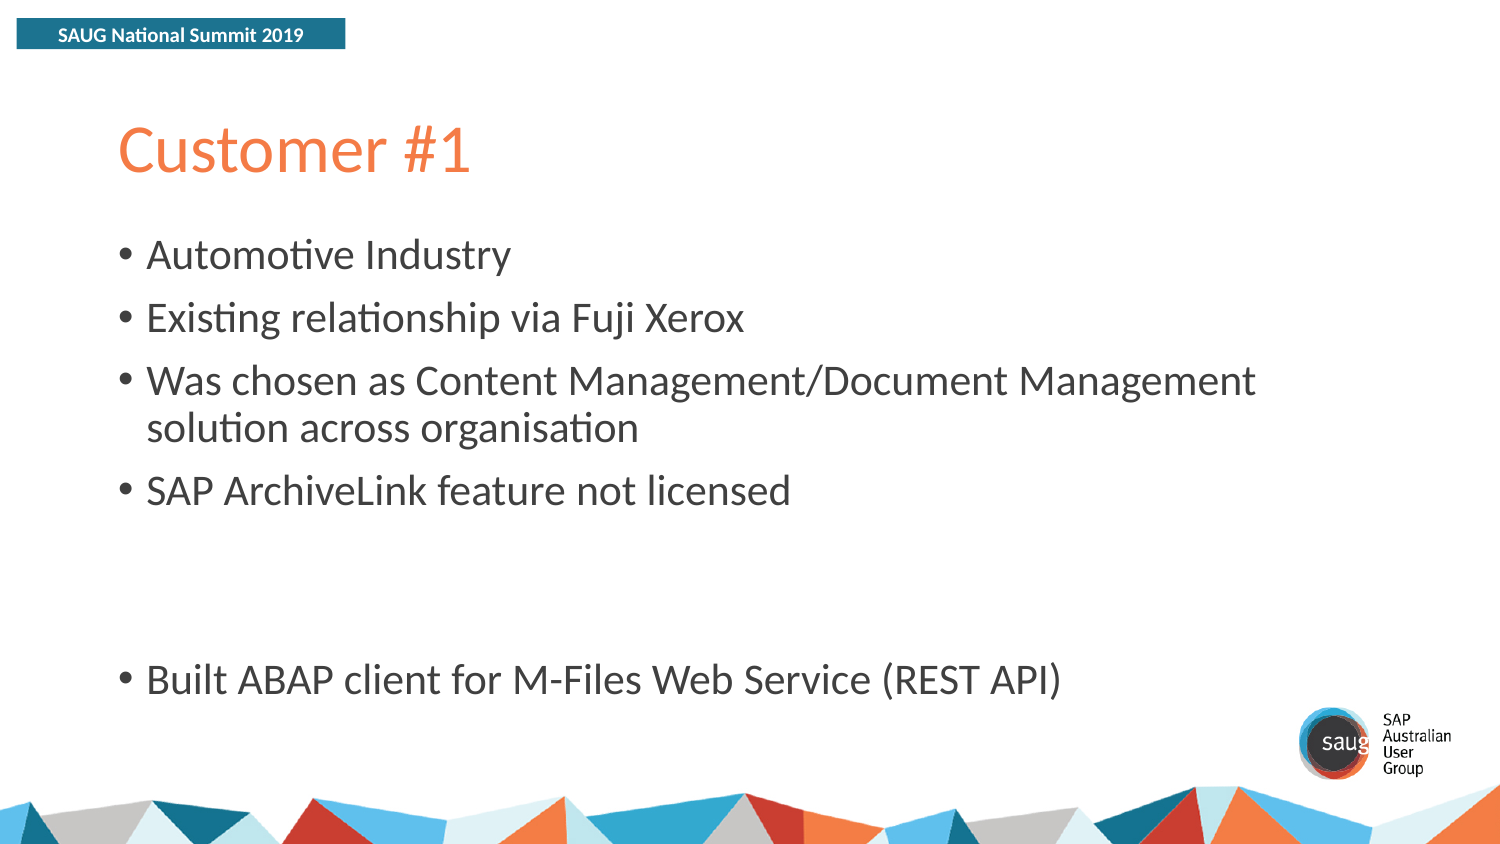

# Customer #1
Automotive Industry
Existing relationship via Fuji Xerox
Was chosen as Content Management/Document Management solution across organisation
SAP ArchiveLink feature not licensed

Built ABAP client for M-Files Web Service (REST API)